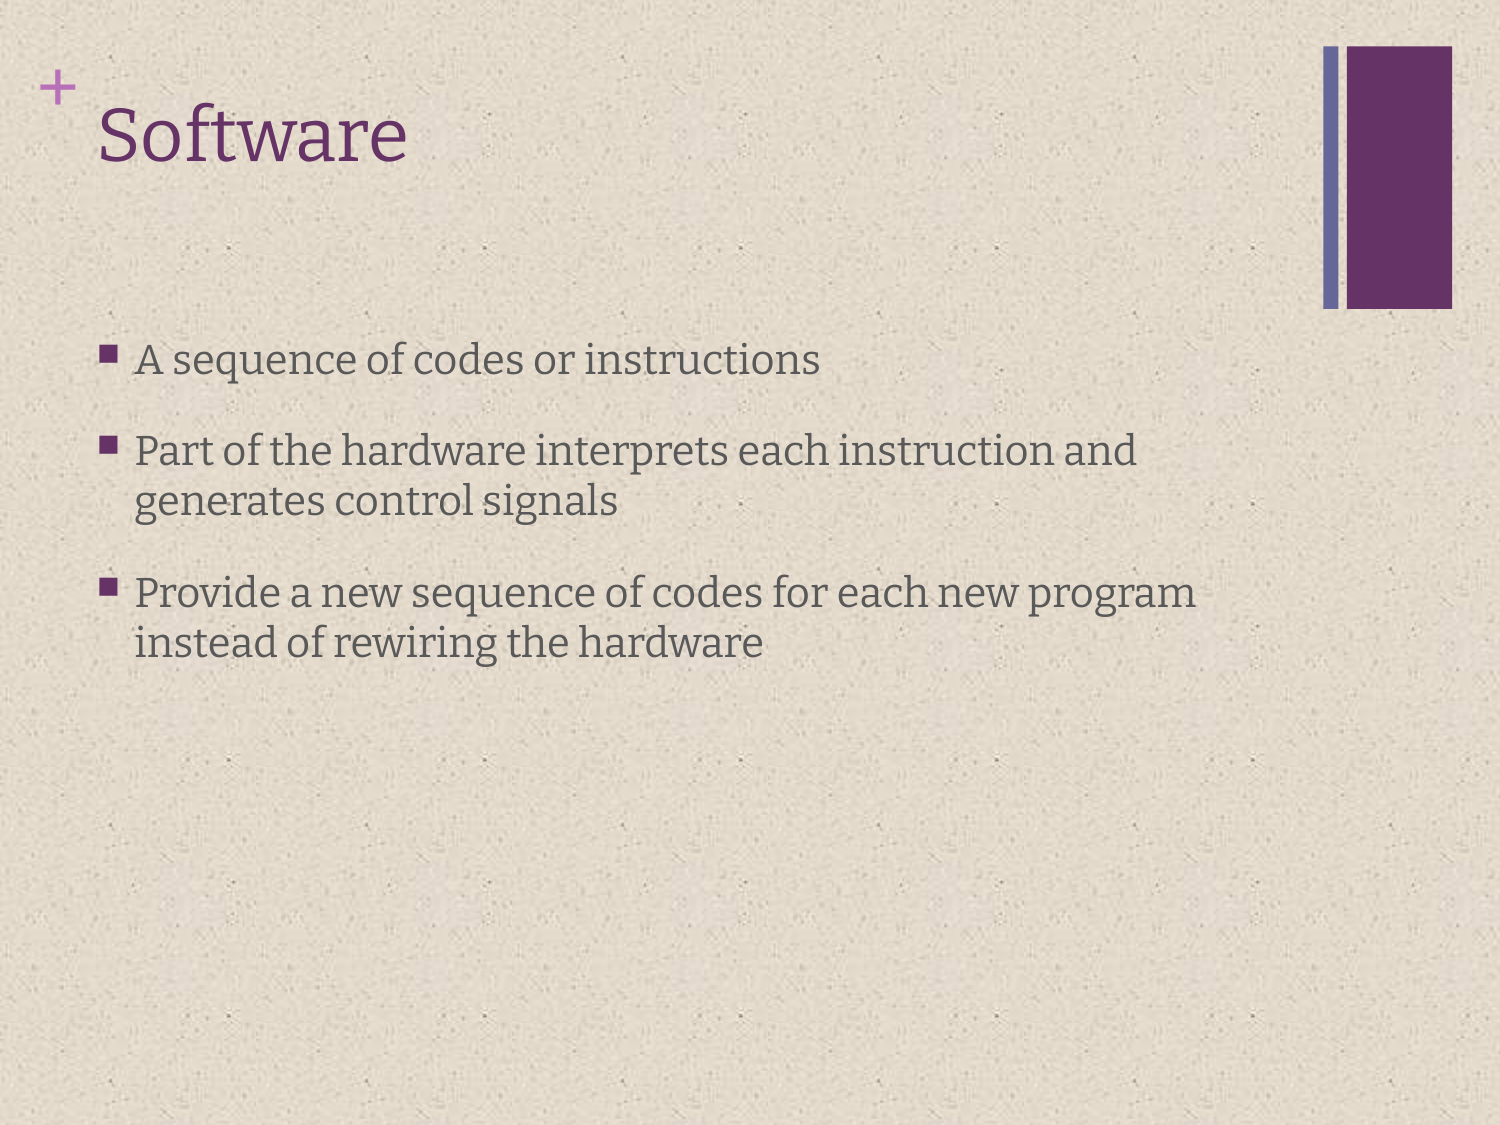

# Software
A sequence of codes or instructions
Part of the hardware interprets each instruction and generates control signals
Provide a new sequence of codes for each new program instead of rewiring the hardware